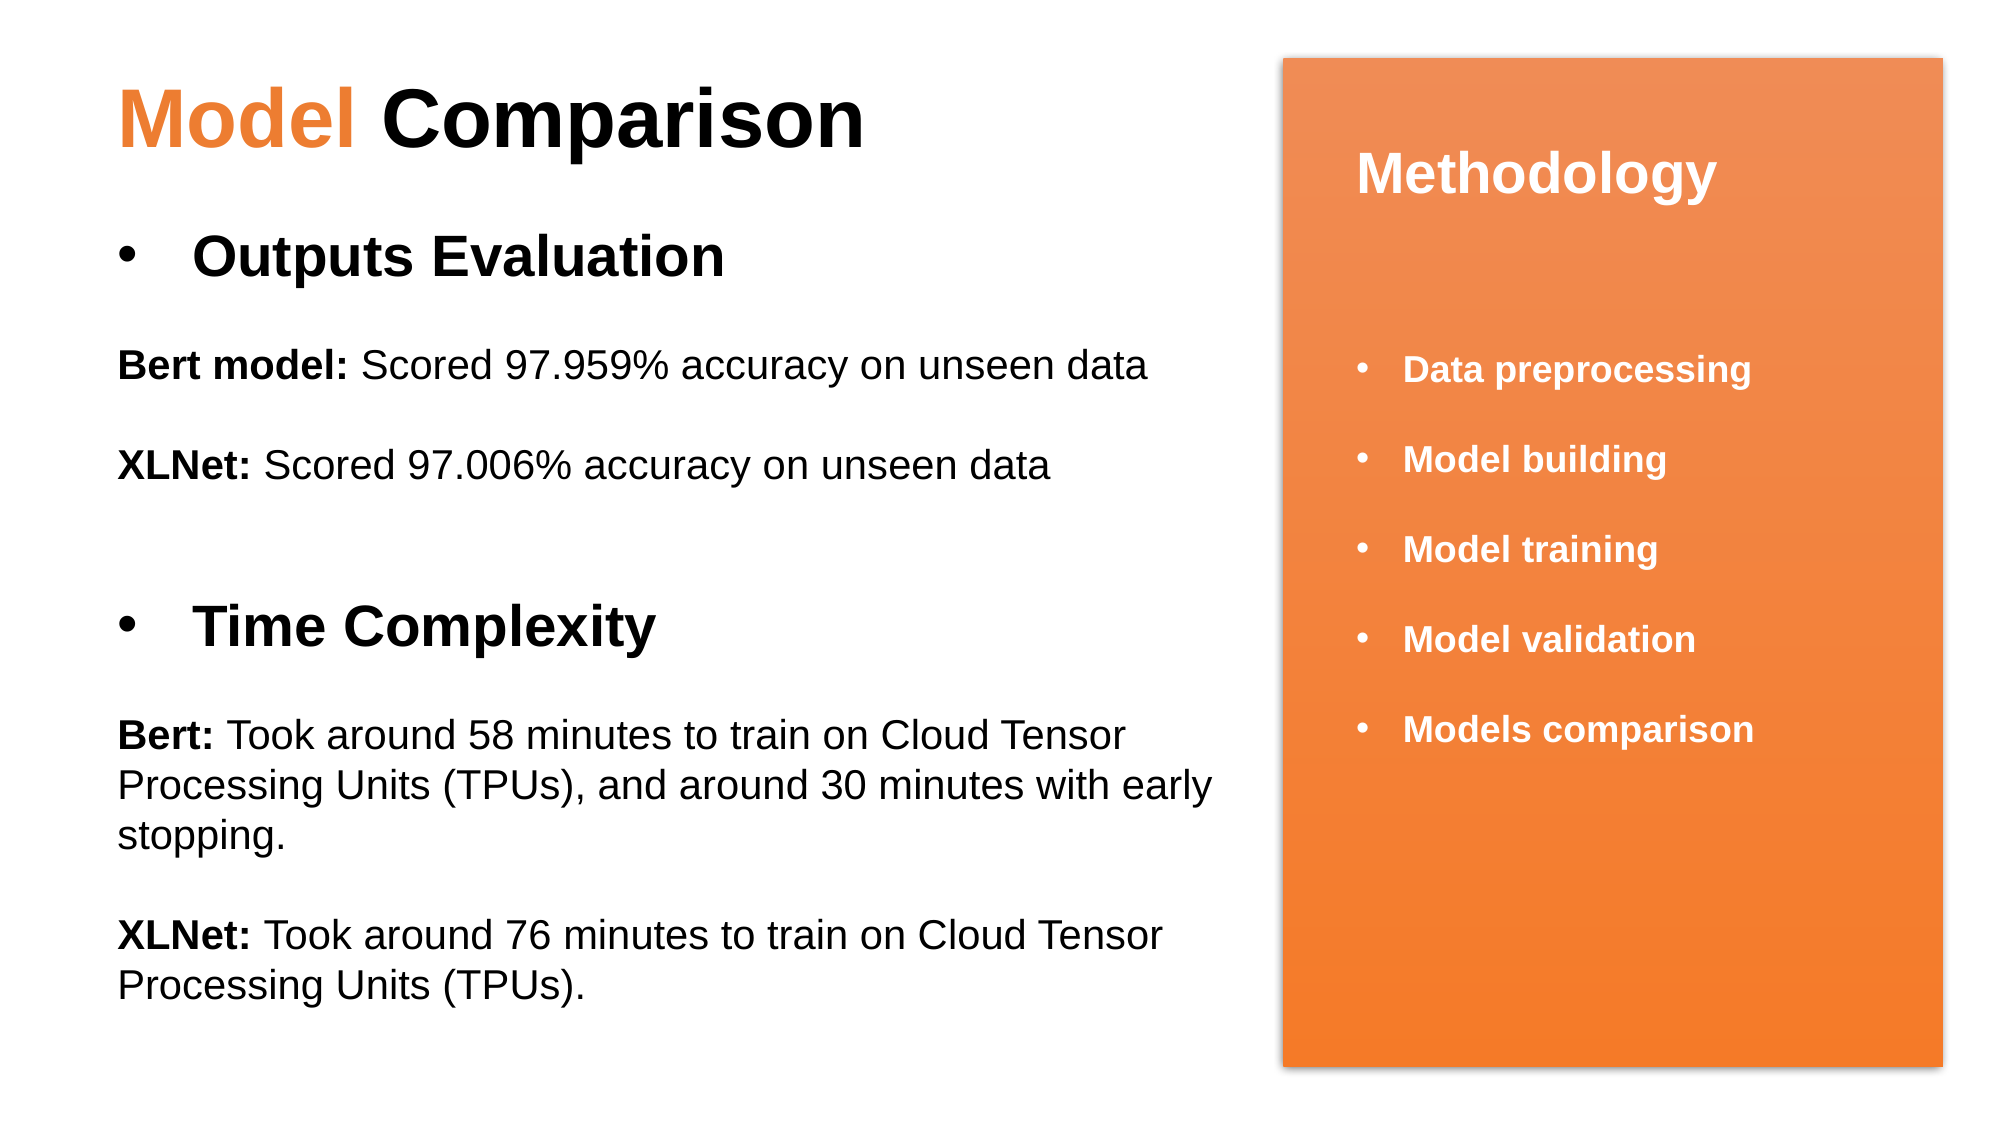

Methodology

Data preprocessing

Model building

Model training

Model validation

Models comparison

# Model Comparison
Outputs Evaluation

Bert model: Scored 97.959% accuracy on unseen data

XLNet: Scored 97.006% accuracy on unseen data

Time Complexity

Bert: Took around 58 minutes to train on Cloud Tensor Processing Units (TPUs), and around 30 minutes with early stopping.

XLNet: Took around 76 minutes to train on Cloud Tensor Processing Units (TPUs).